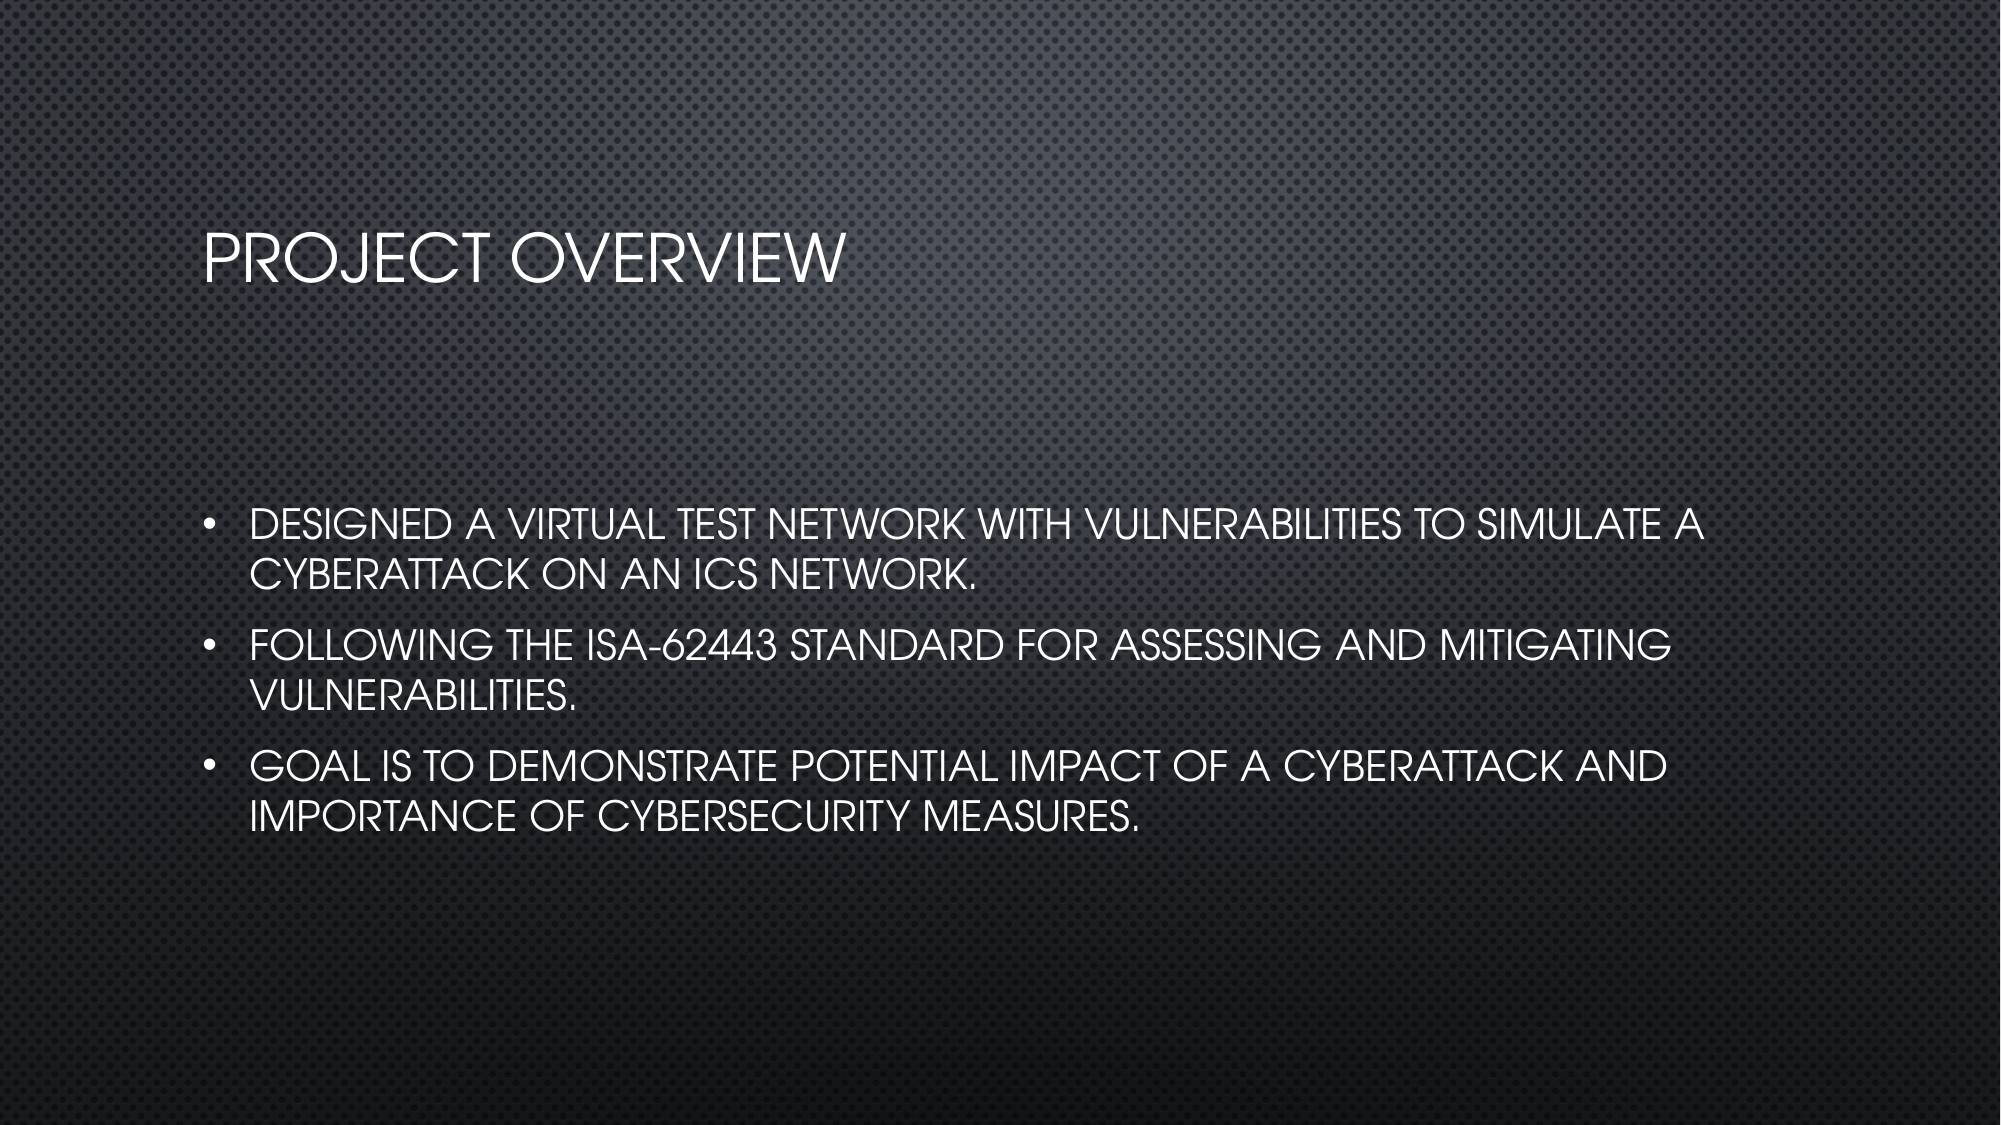

# Project Overview
Designed a virtual test network with vulnerabilities to simulate a cyberattack on an ICS network.
Following the ISA-62443 standard for assessing and mitigating vulnerabilities.
Goal is to demonstrate potential impact of a cyberattack and importance of cybersecurity measures.